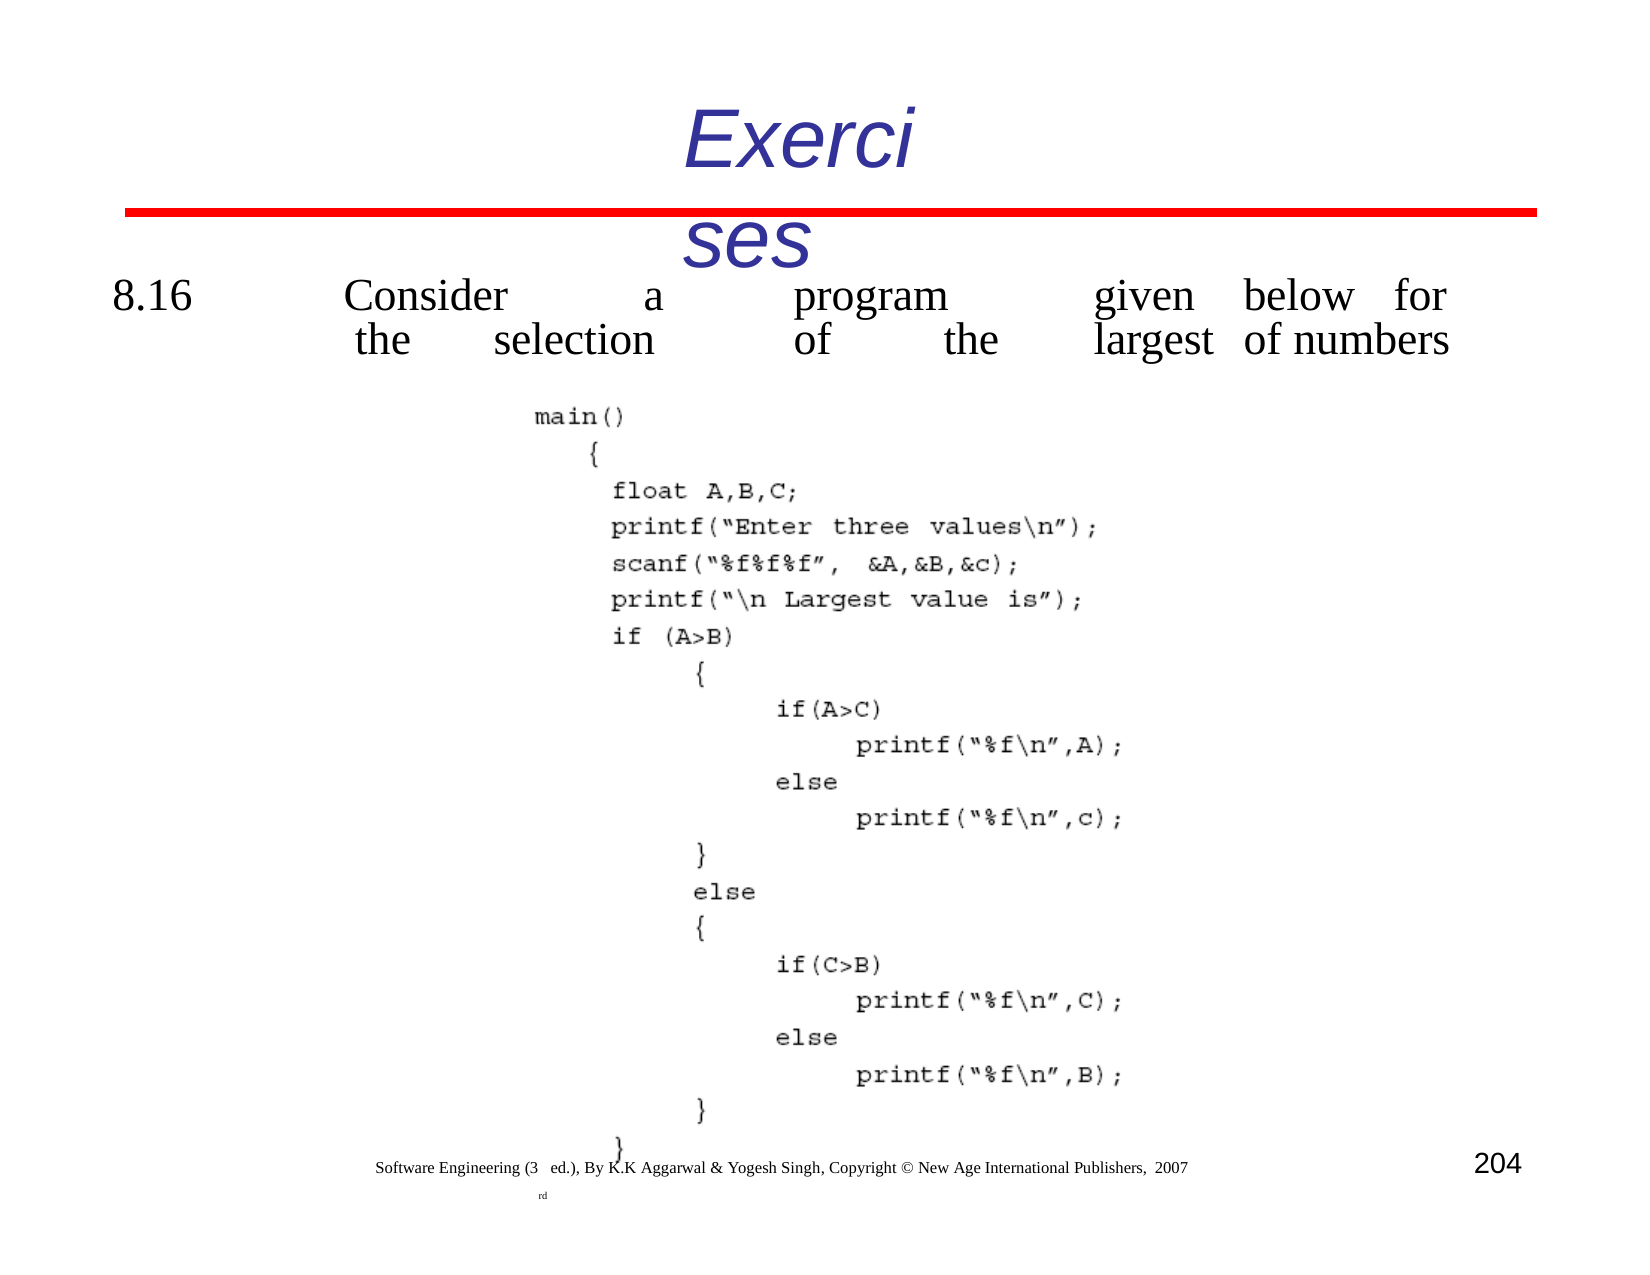

Exercises

8.16		Consider	a	program	given	below	for 	 the	selection	of	the	largest	of numbers

rd

204
Software Engineering (3  ed.), By K.K Aggarwal & Yogesh Singh, Copyright © New Age International Publishers, 2007